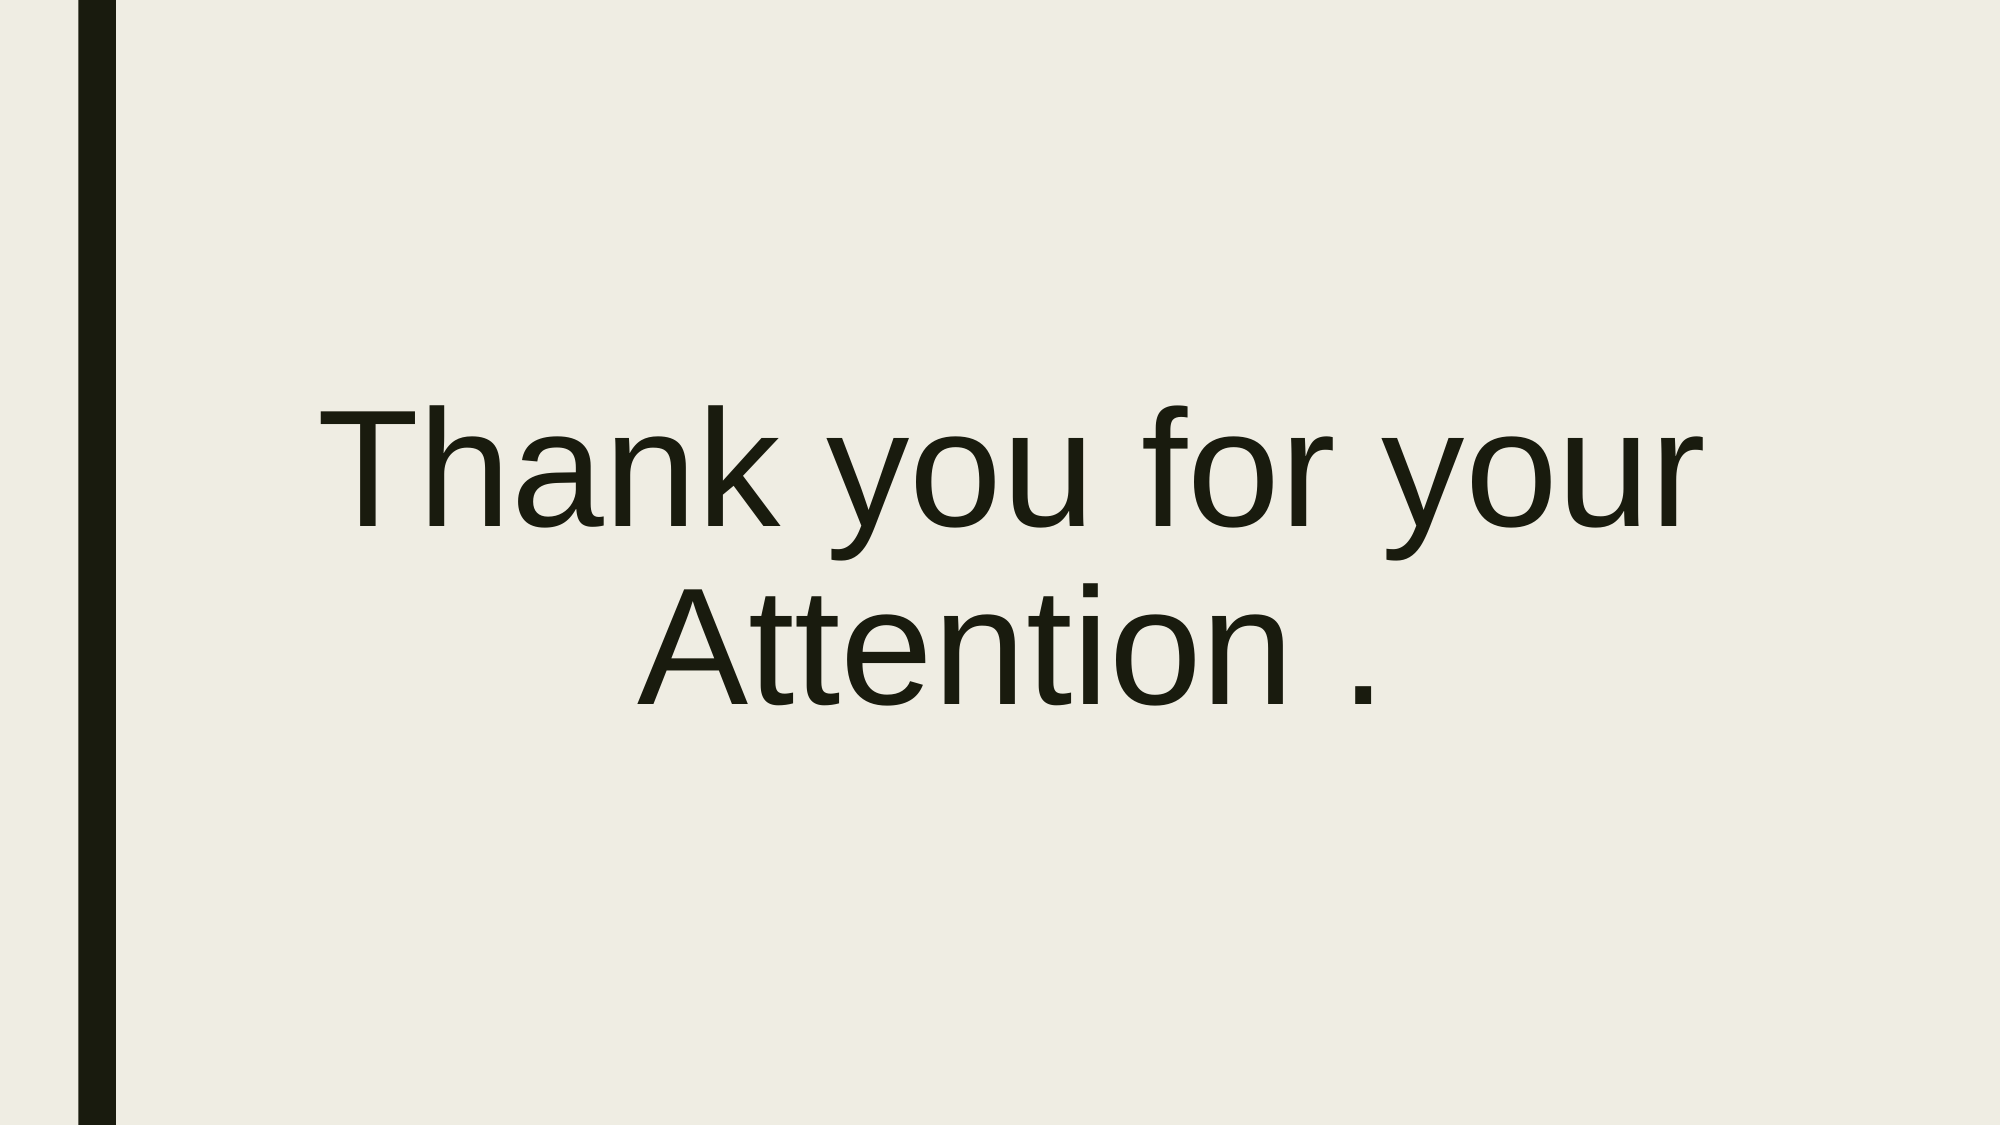

# Thank you for your Attention .